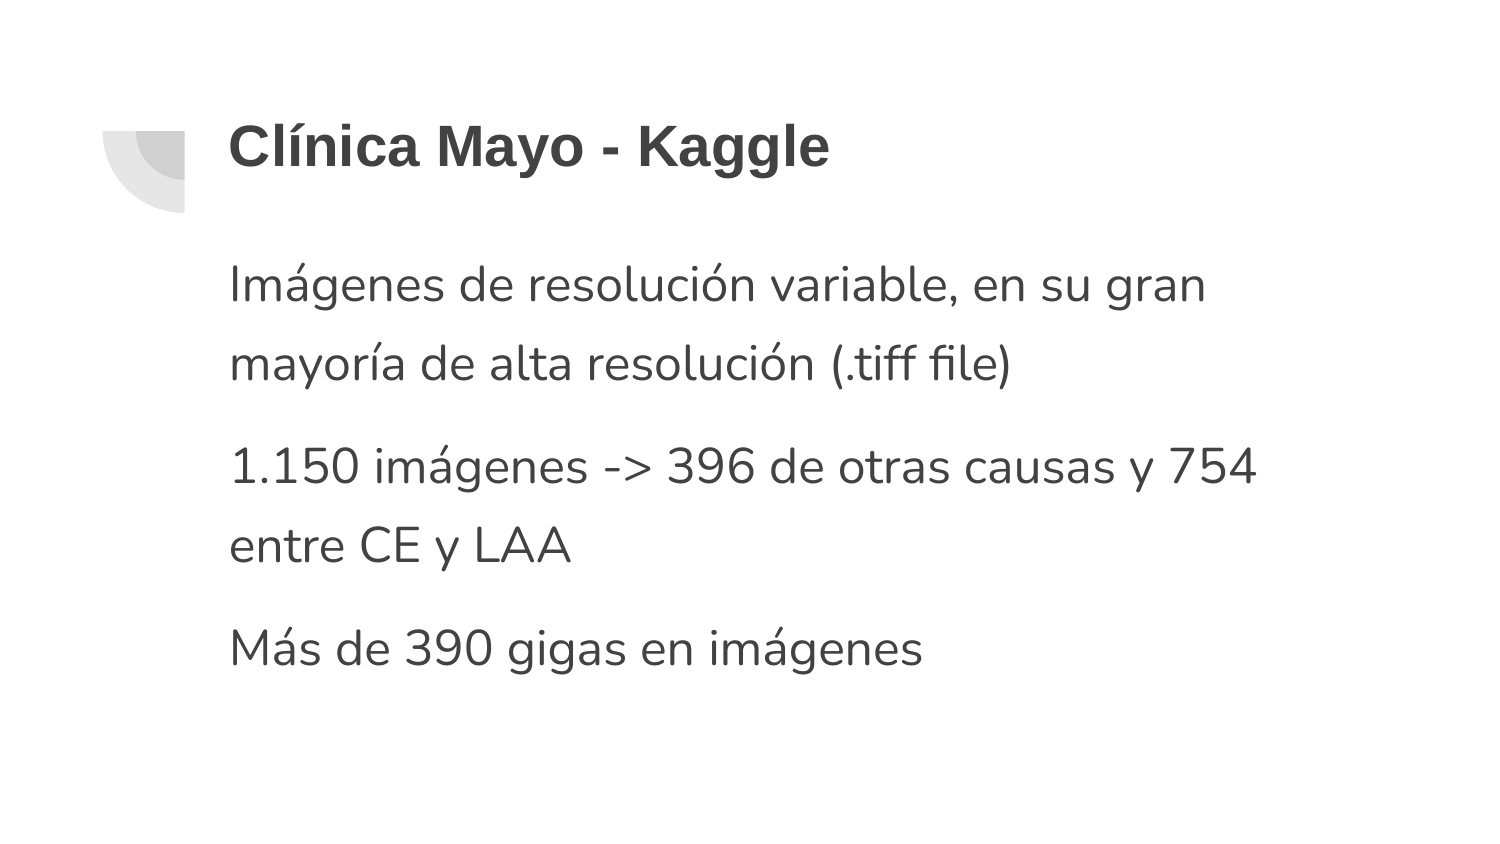

# Clínica Mayo - Kaggle
Imágenes de resolución variable, en su gran mayoría de alta resolución (.tiff file)
1.150 imágenes -> 396 de otras causas y 754 entre CE y LAA
Más de 390 gigas en imágenes